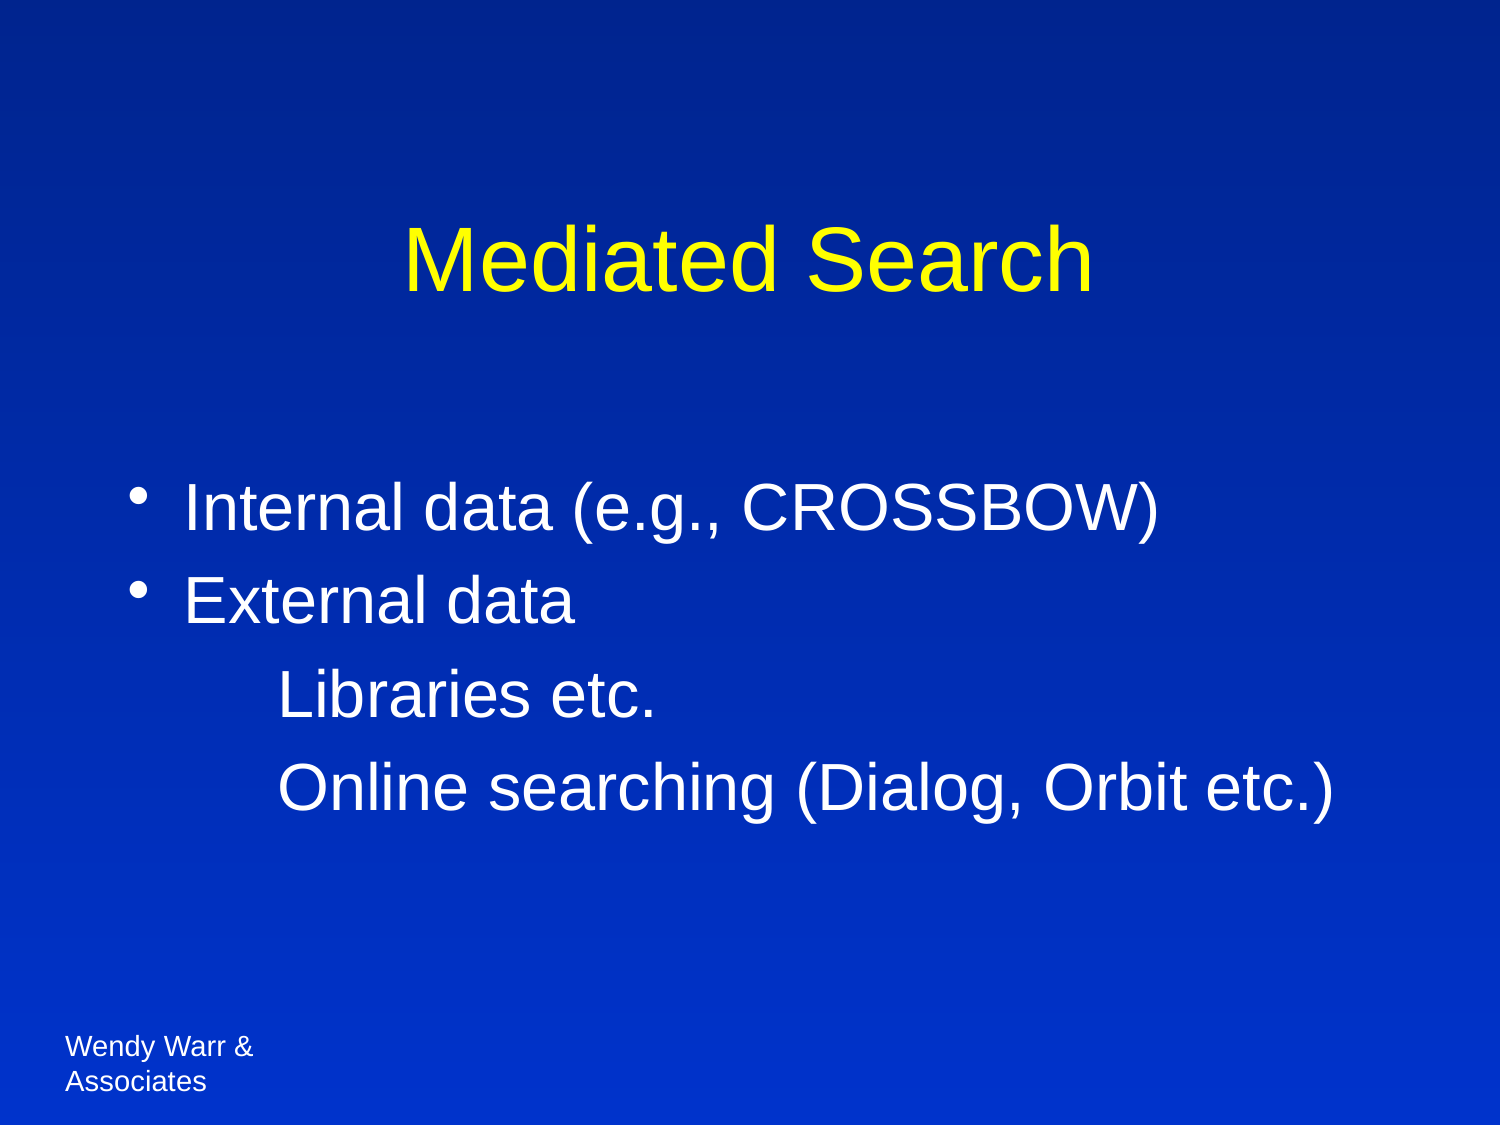

# Mediated Search
Internal data (e.g., CROSSBOW)
External data
	Libraries etc.
	Online searching (Dialog, Orbit etc.)
Wendy Warr & Associates